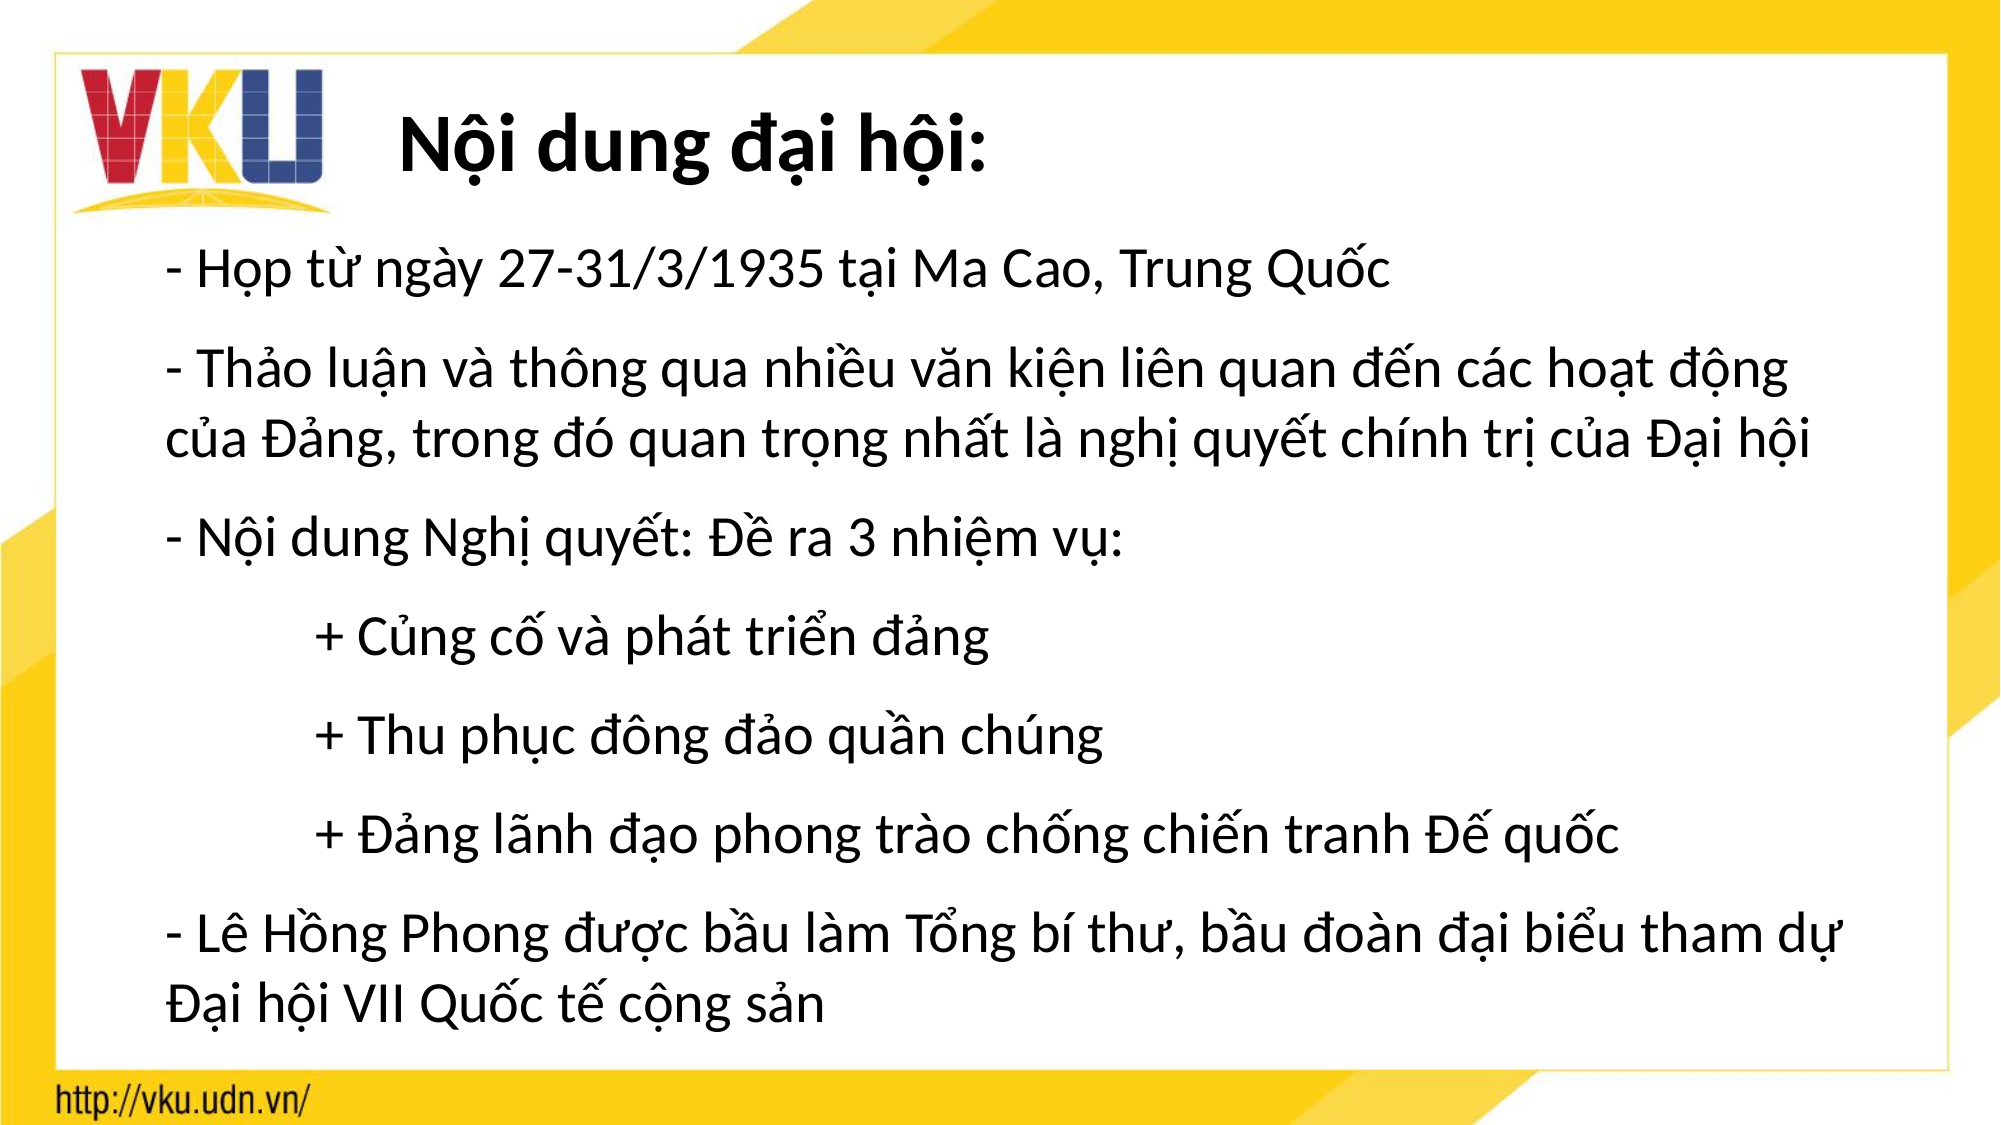

Nội dung đại hội:
- Họp từ ngày 27-31/3/1935 tại Ma Cao, Trung Quốc
- Thảo luận và thông qua nhiều văn kiện liên quan đến các hoạt động của Đảng, trong đó quan trọng nhất là nghị quyết chính trị của Đại hội
- Nội dung Nghị quyết: Đề ra 3 nhiệm vụ:
	+ Củng cố và phát triển đảng
	+ Thu phục đông đảo quần chúng
	+ Đảng lãnh đạo phong trào chống chiến tranh Đế quốc
- Lê Hồng Phong được bầu làm Tổng bí thư, bầu đoàn đại biểu tham dự Đại hội VII Quốc tế cộng sản